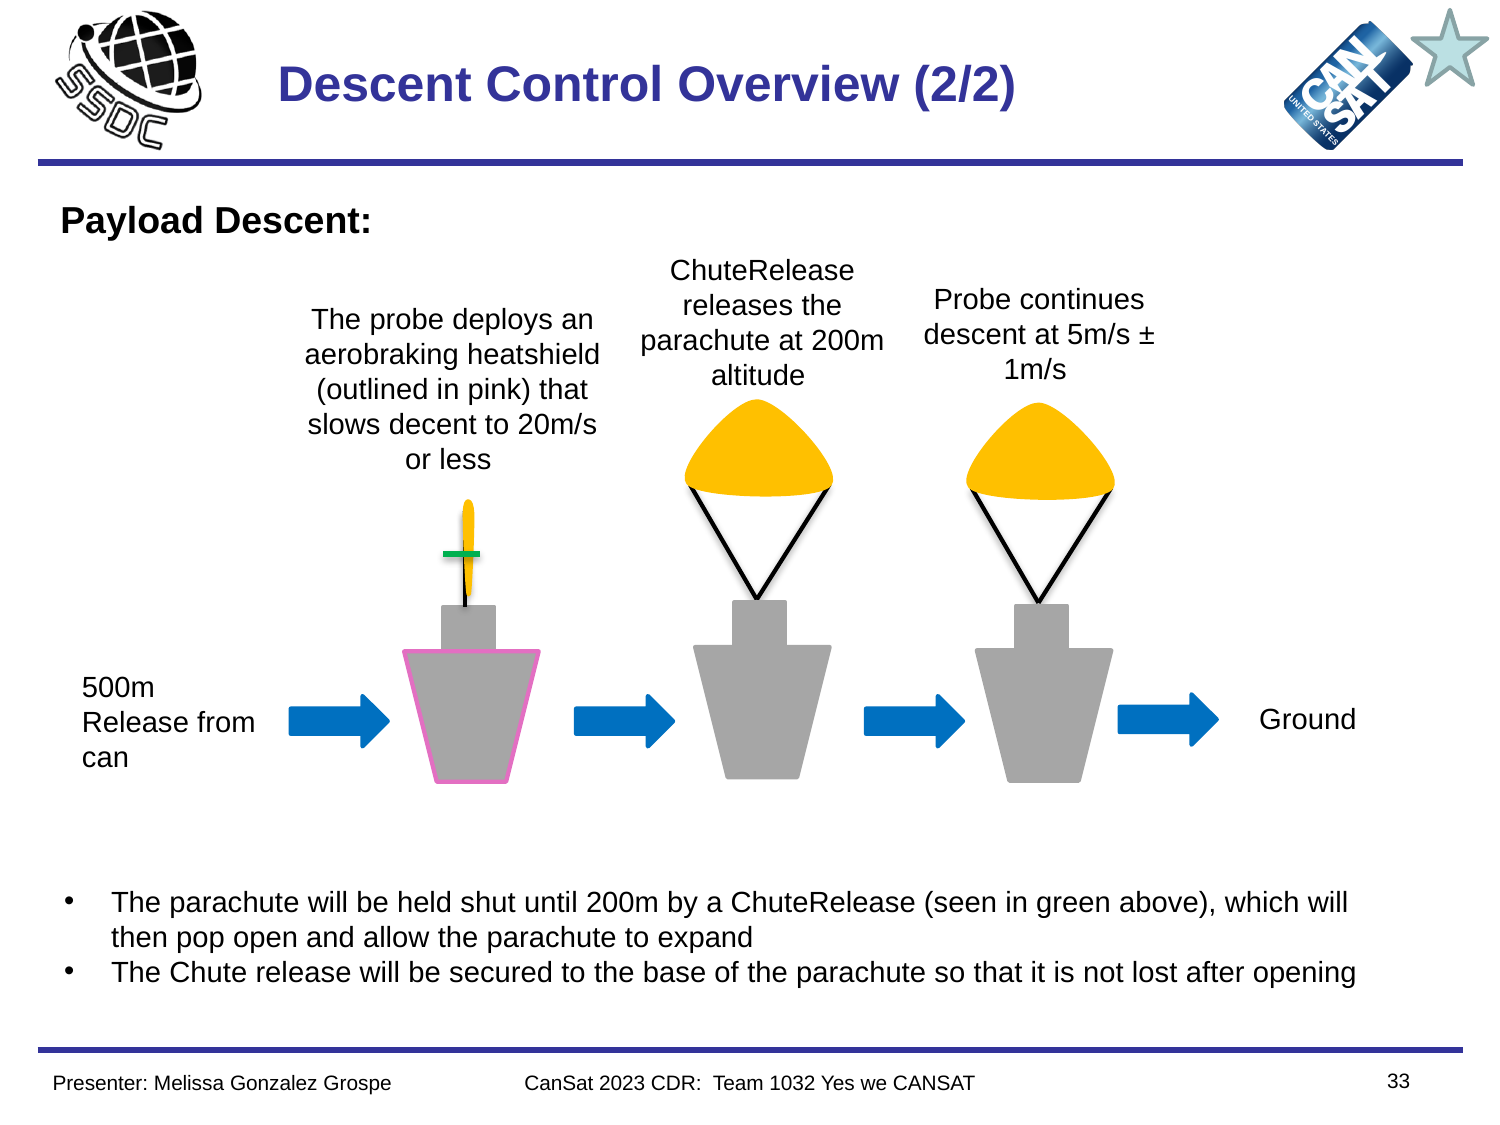

# Descent Control Overview (2/2)
Payload Descent:
ChuteRelease releases the parachute at 200m altitude
Probe continues descent at 5m/s ± 1m/s
The probe deploys an aerobraking heatshield (outlined in pink) that slows decent to 20m/s or less

500m
Release from can
Ground

The parachute will be held shut until 200m by a ChuteRelease (seen in green above), which will then pop open and allow the parachute to expand
The Chute release will be secured to the base of the parachute so that it is not lost after opening
33
Presenter: Melissa Gonzalez Grospe
CanSat 2023 CDR:  Team 1032 Yes we CANSAT